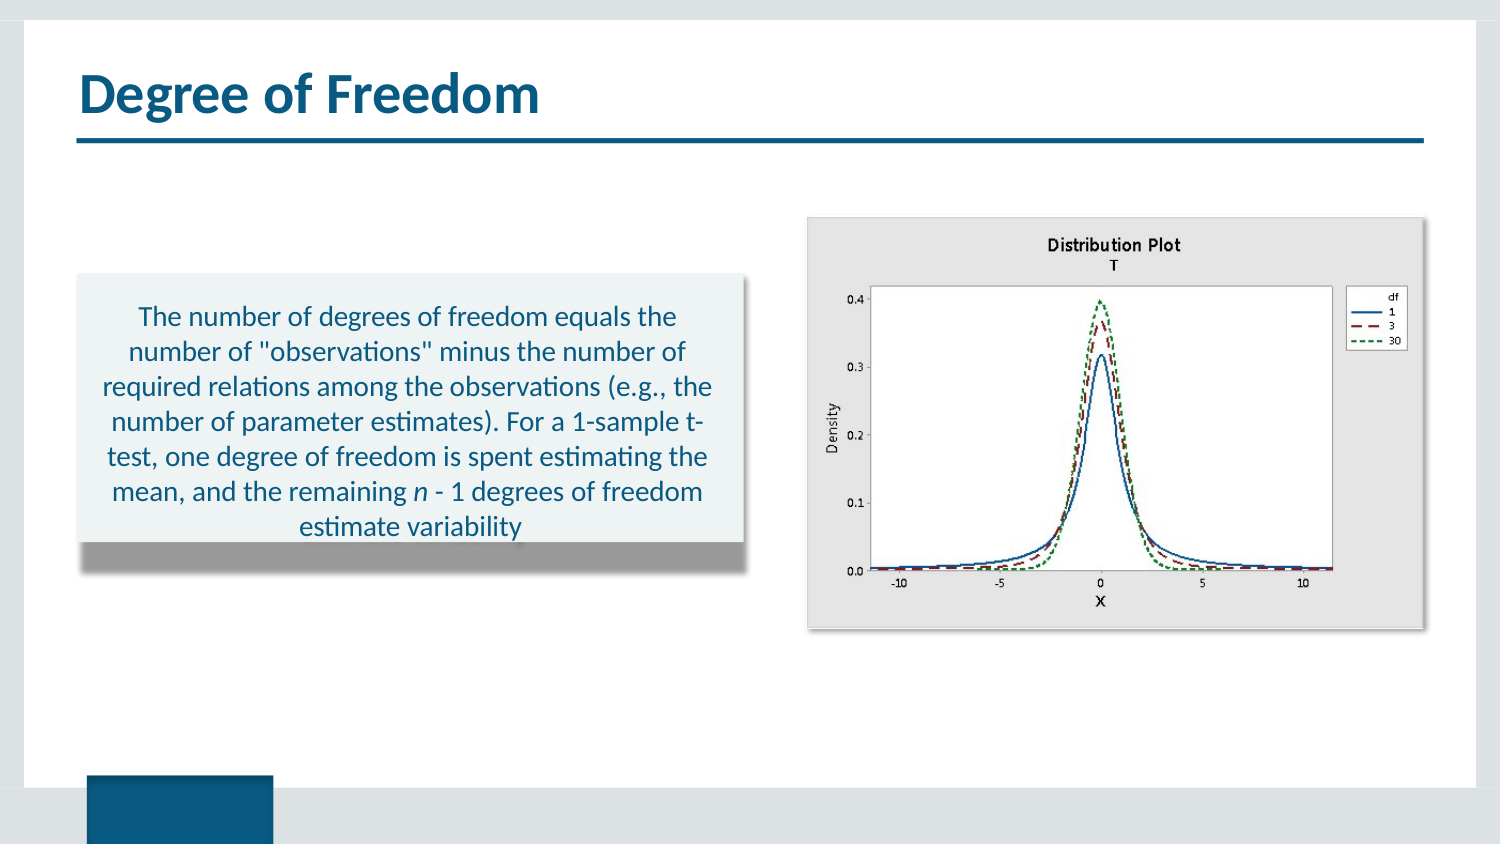

# Degree of Freedom

The number of degrees of freedom equals the  number of "observations" minus the number of  required relations among the observations (e.g., the  number of parameter estimates). For a 1-sample t-  test, one degree of freedom is spent estimating the  mean, and the remaining n - 1 degrees of freedom  estimate variability